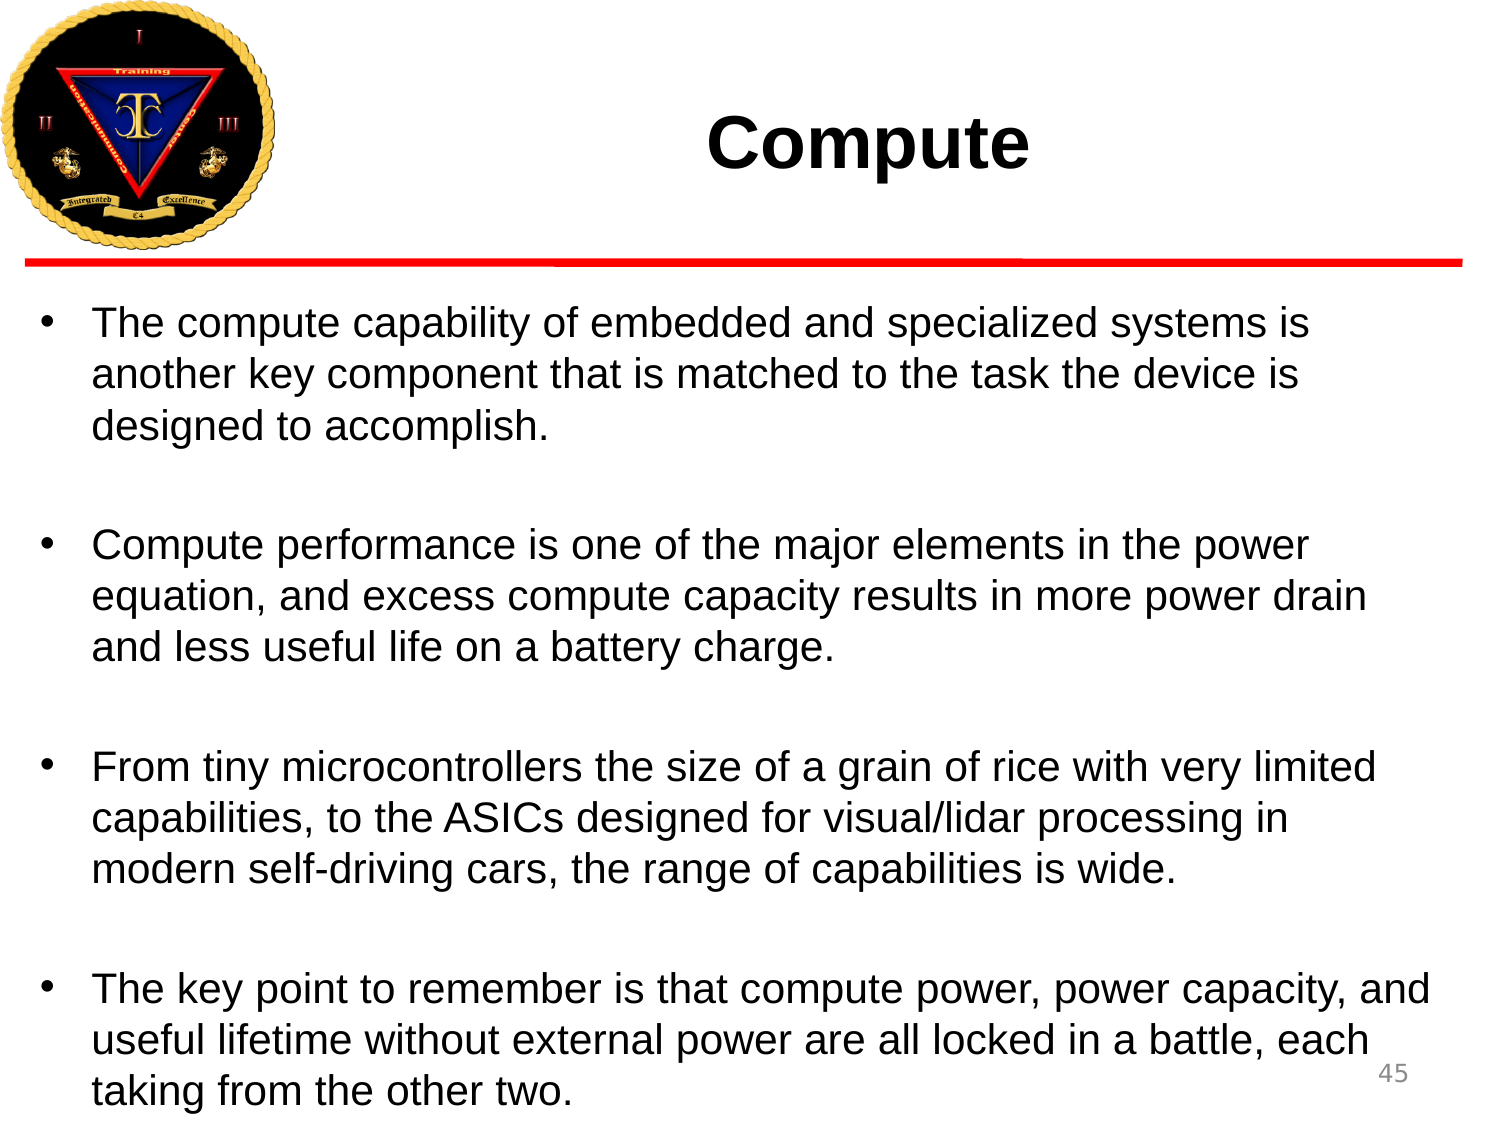

# Compute
The compute capability of embedded and specialized systems is another key component that is matched to the task the device is designed to accomplish.

Compute performance is one of the major elements in the power equation, and excess compute capacity results in more power drain and less useful life on a battery charge.

From tiny microcontrollers the size of a grain of rice with very limited capabilities, to the ASICs designed for visual/lidar processing in modern self-driving cars, the range of capabilities is wide.

The key point to remember is that compute power, power capacity, and useful lifetime without external power are all locked in a battle, each taking from the other two.
45